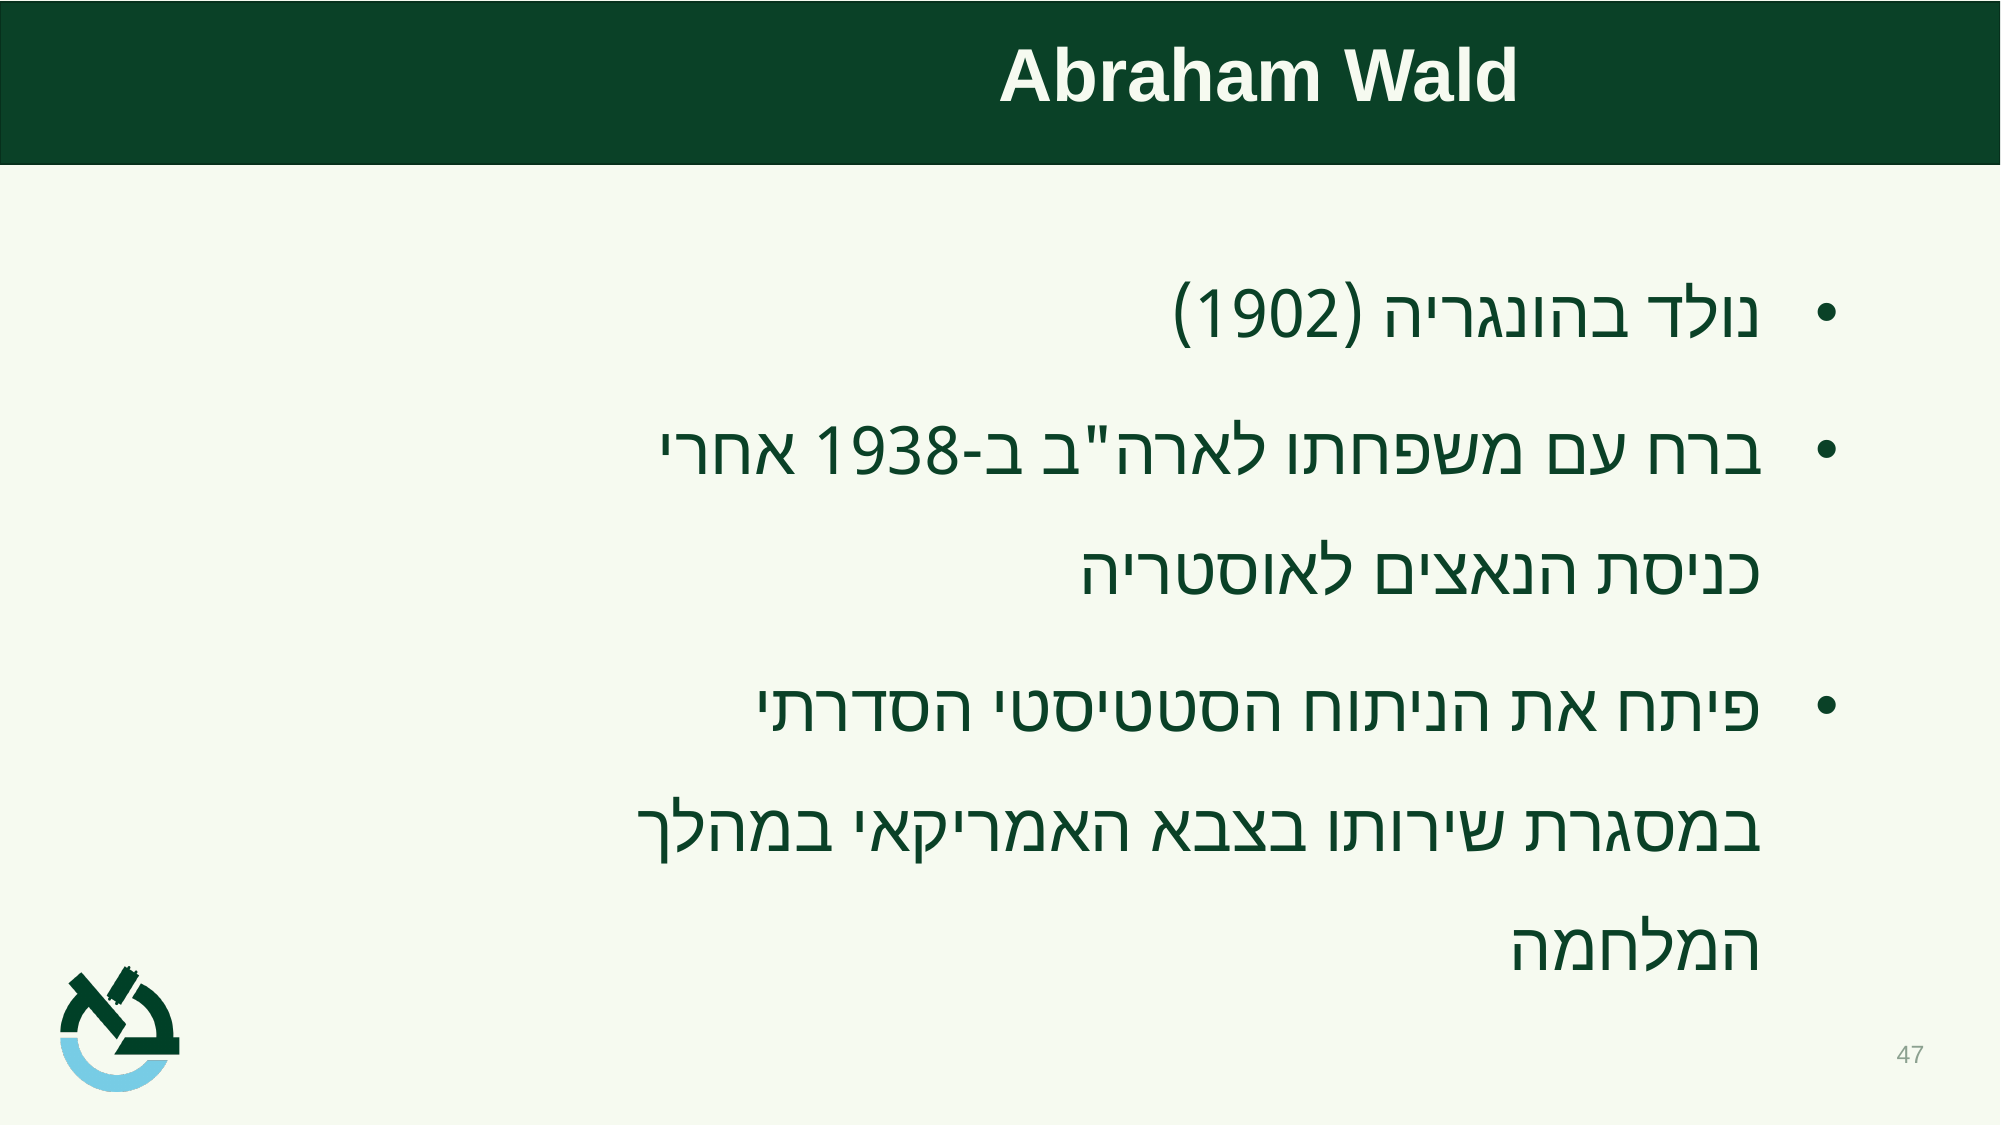

# Abraham Wald
נולד בהונגריה (1902)
ברח עם משפחתו לארה"ב ב-1938 אחרי כניסת הנאצים לאוסטריה
פיתח את הניתוח הסטטיסטי הסדרתי במסגרת שירותו בצבא האמריקאי במהלך המלחמה
47